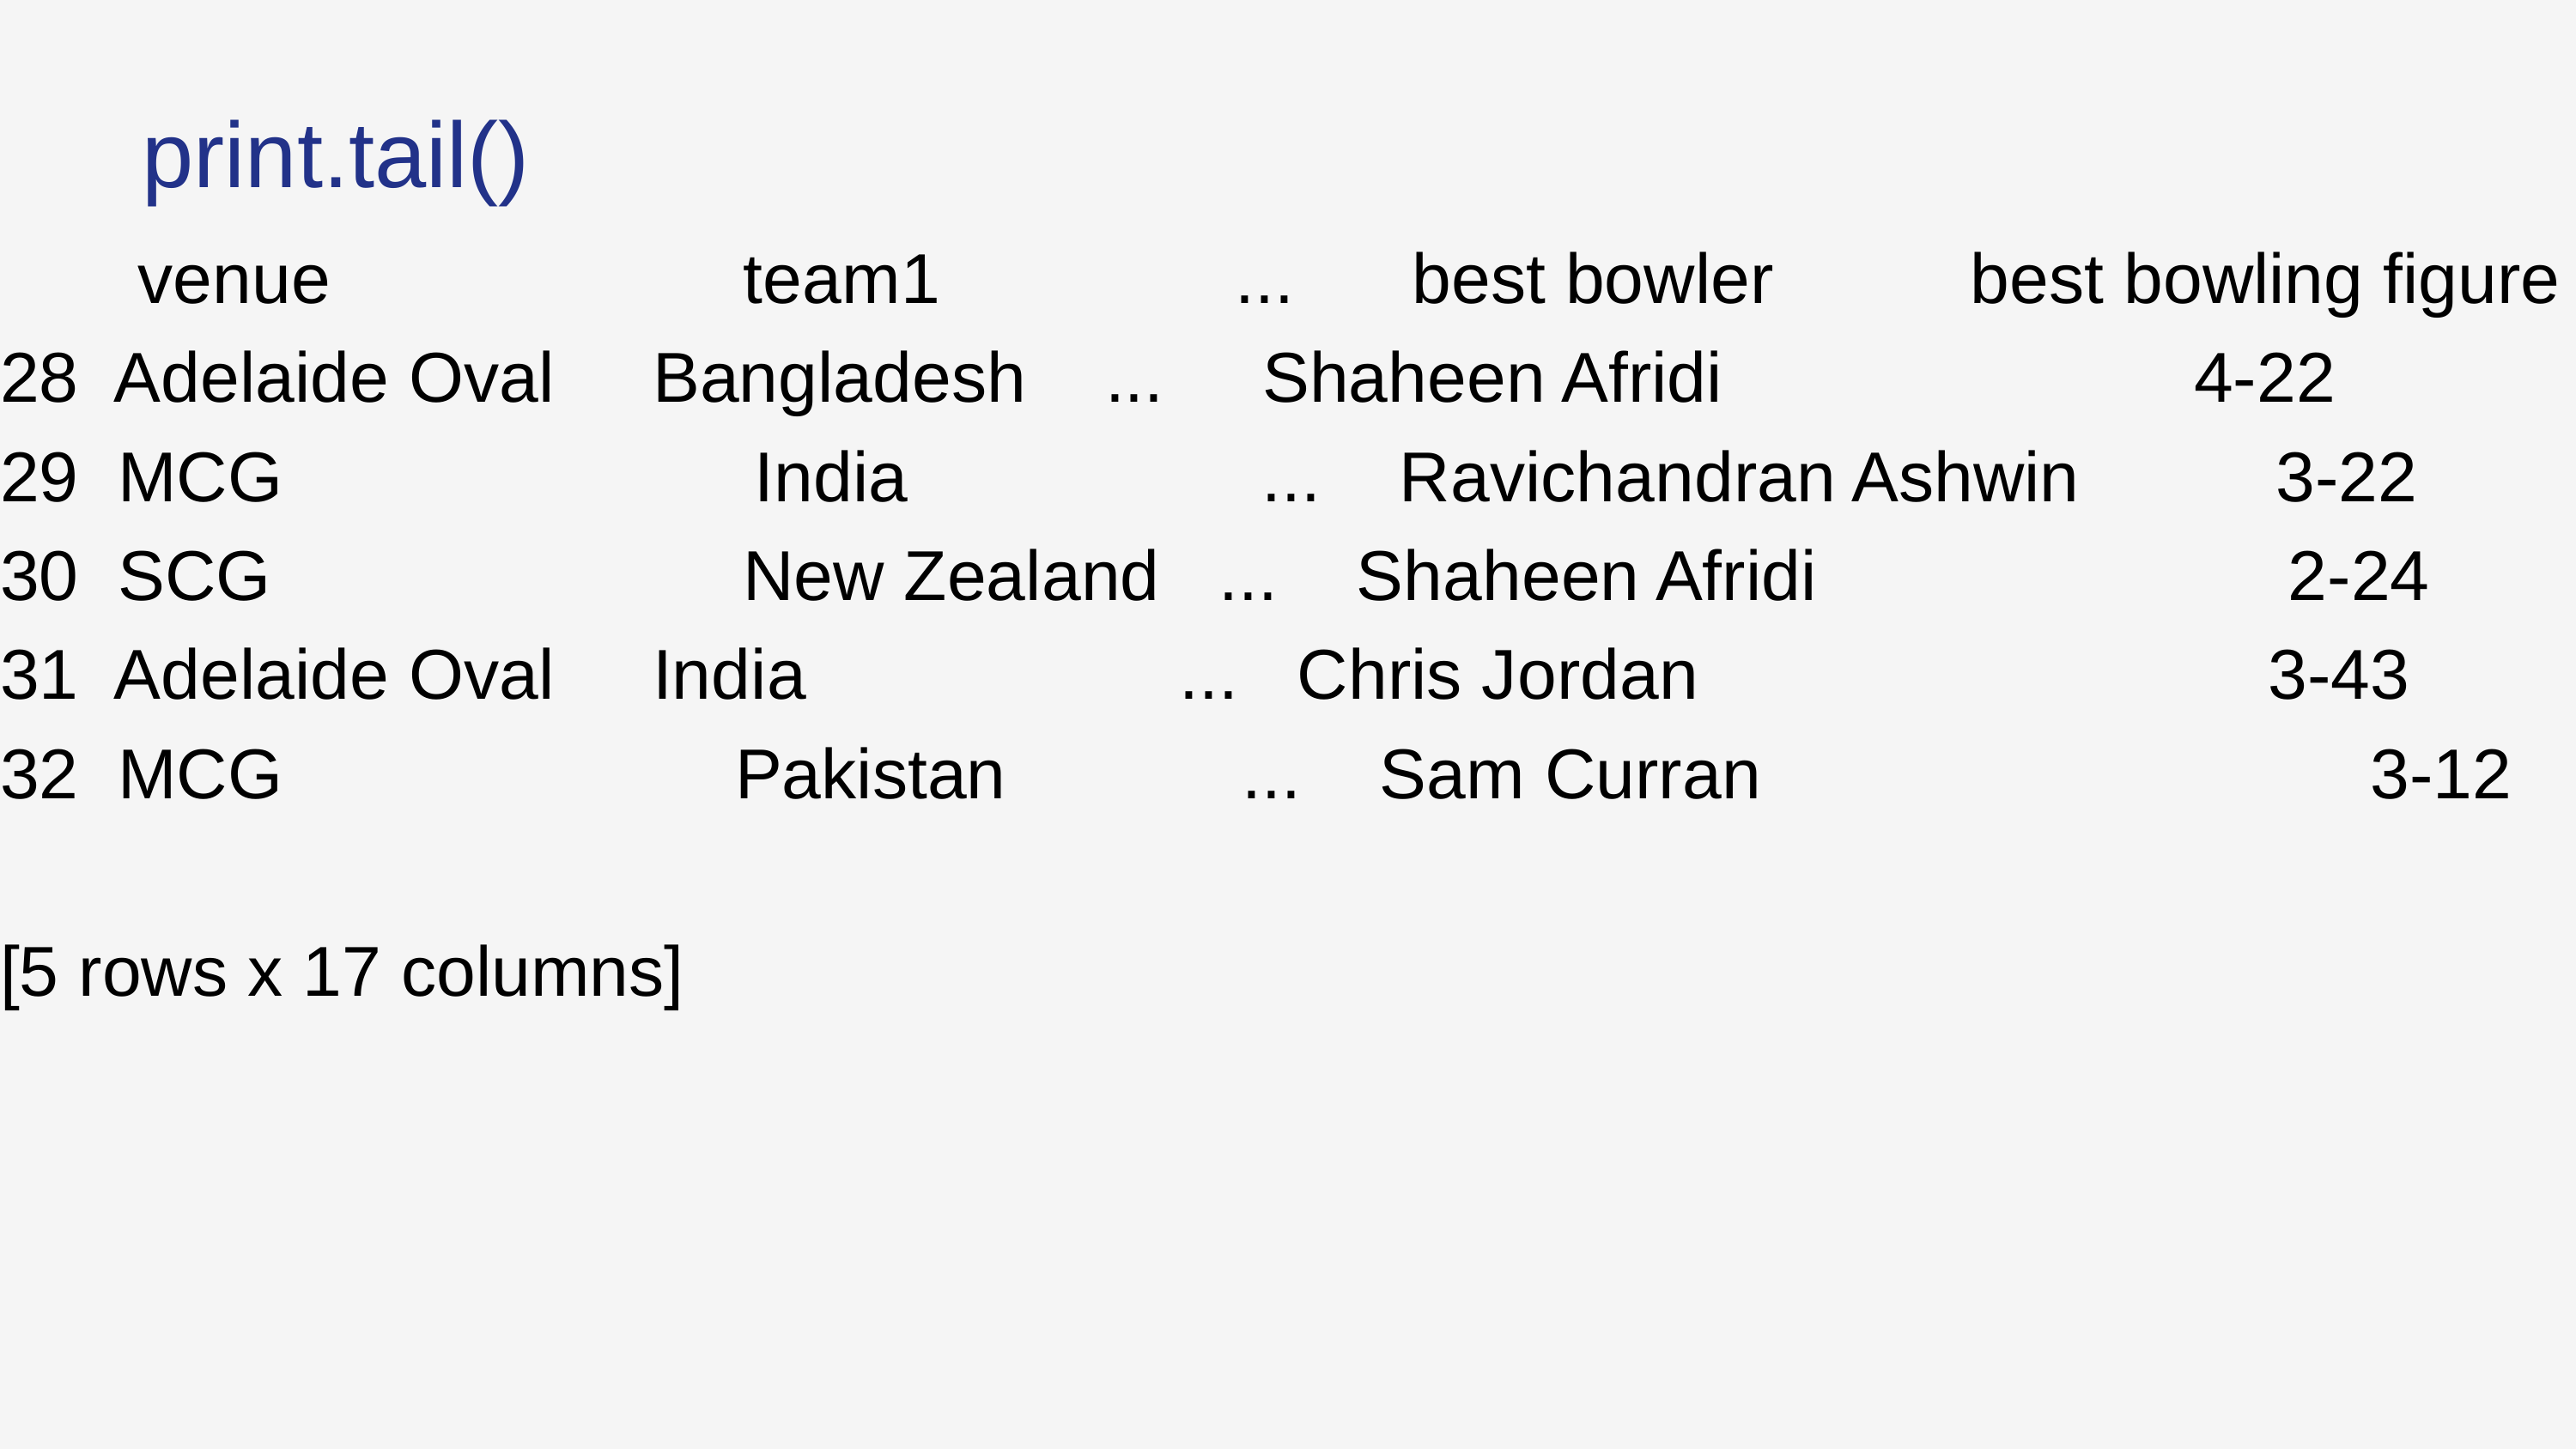

print.tail()
       venue                     team1               ...      best bowler          best bowling figure
28  Adelaide Oval     Bangladesh    ...     Shaheen Afridi                        4-22
29  MCG                        India                  ...    Ravichandran Ashwin          3-22
30  SCG                        New Zealand   ...    Shaheen Afridi                        2-24
31  Adelaide Oval     India                   ...   Chris Jordan                             3-43
32  MCG                       Pakistan            ...    Sam Curran                               3-12

[5 rows x 17 columns]